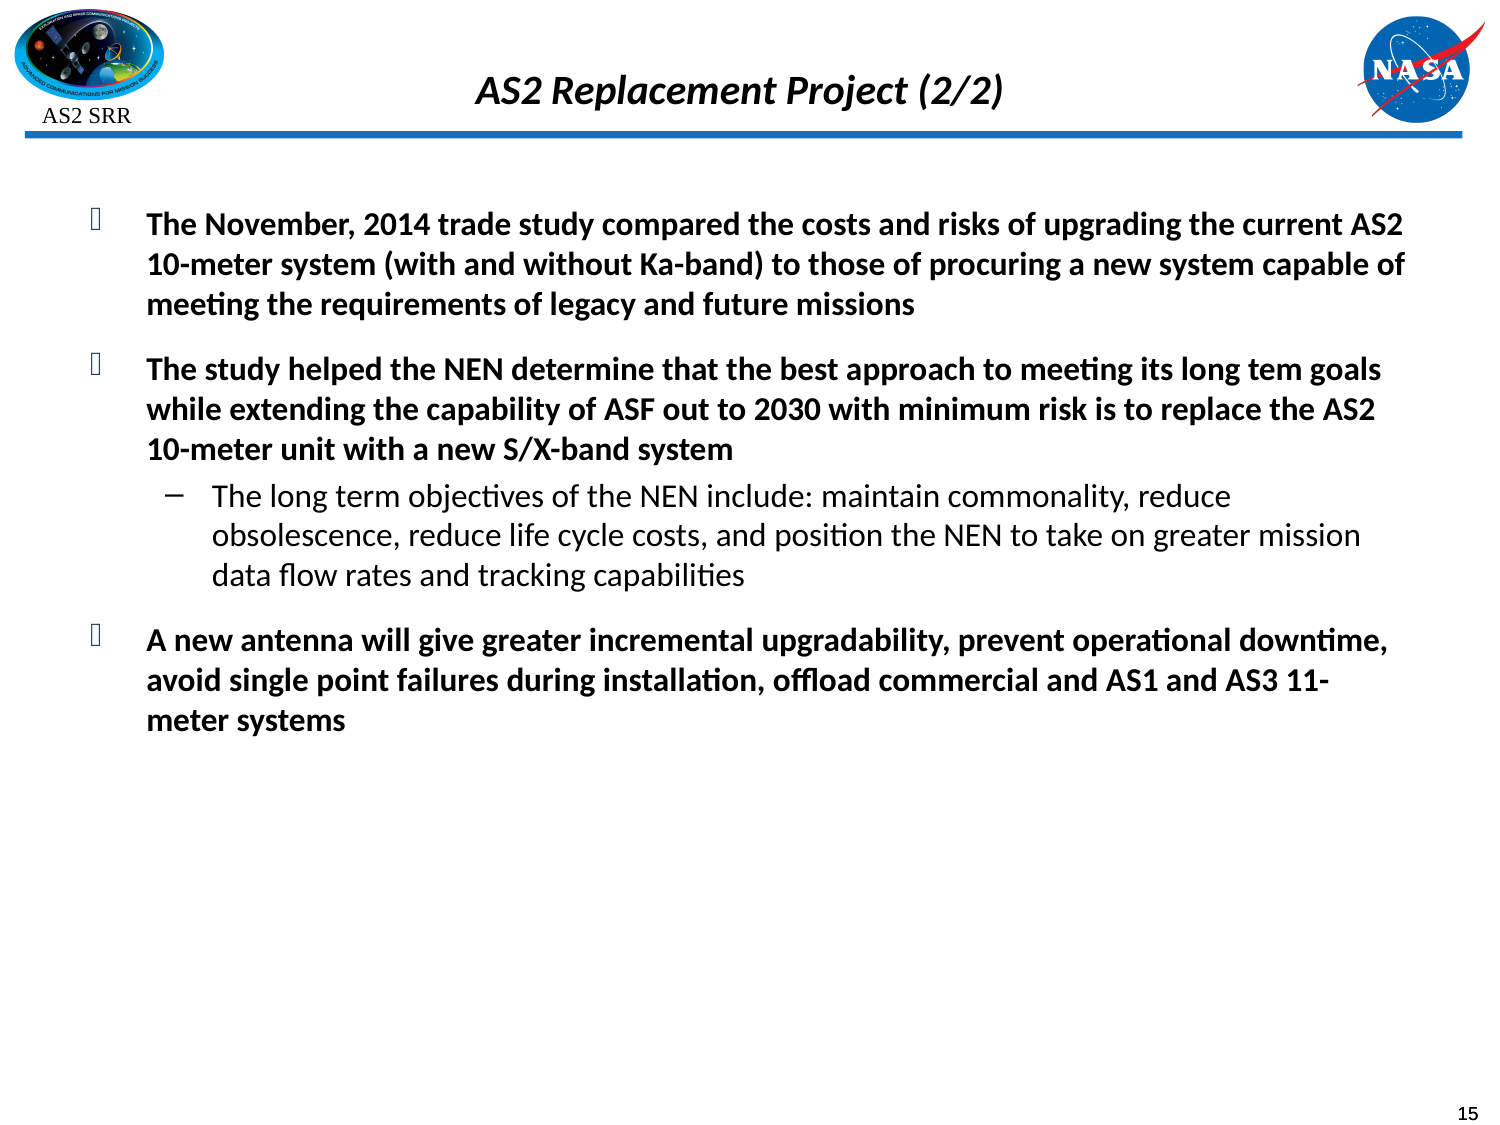

# AS2 Replacement Project (2/2)
The November, 2014 trade study compared the costs and risks of upgrading the current AS2 10-meter system (with and without Ka-band) to those of procuring a new system capable of meeting the requirements of legacy and future missions
The study helped the NEN determine that the best approach to meeting its long tem goals while extending the capability of ASF out to 2030 with minimum risk is to replace the AS2 10-meter unit with a new S/X-band system
The long term objectives of the NEN include: maintain commonality, reduce obsolescence, reduce life cycle costs, and position the NEN to take on greater mission data flow rates and tracking capabilities
A new antenna will give greater incremental upgradability, prevent operational downtime, avoid single point failures during installation, offload commercial and AS1 and AS3 11-meter systems